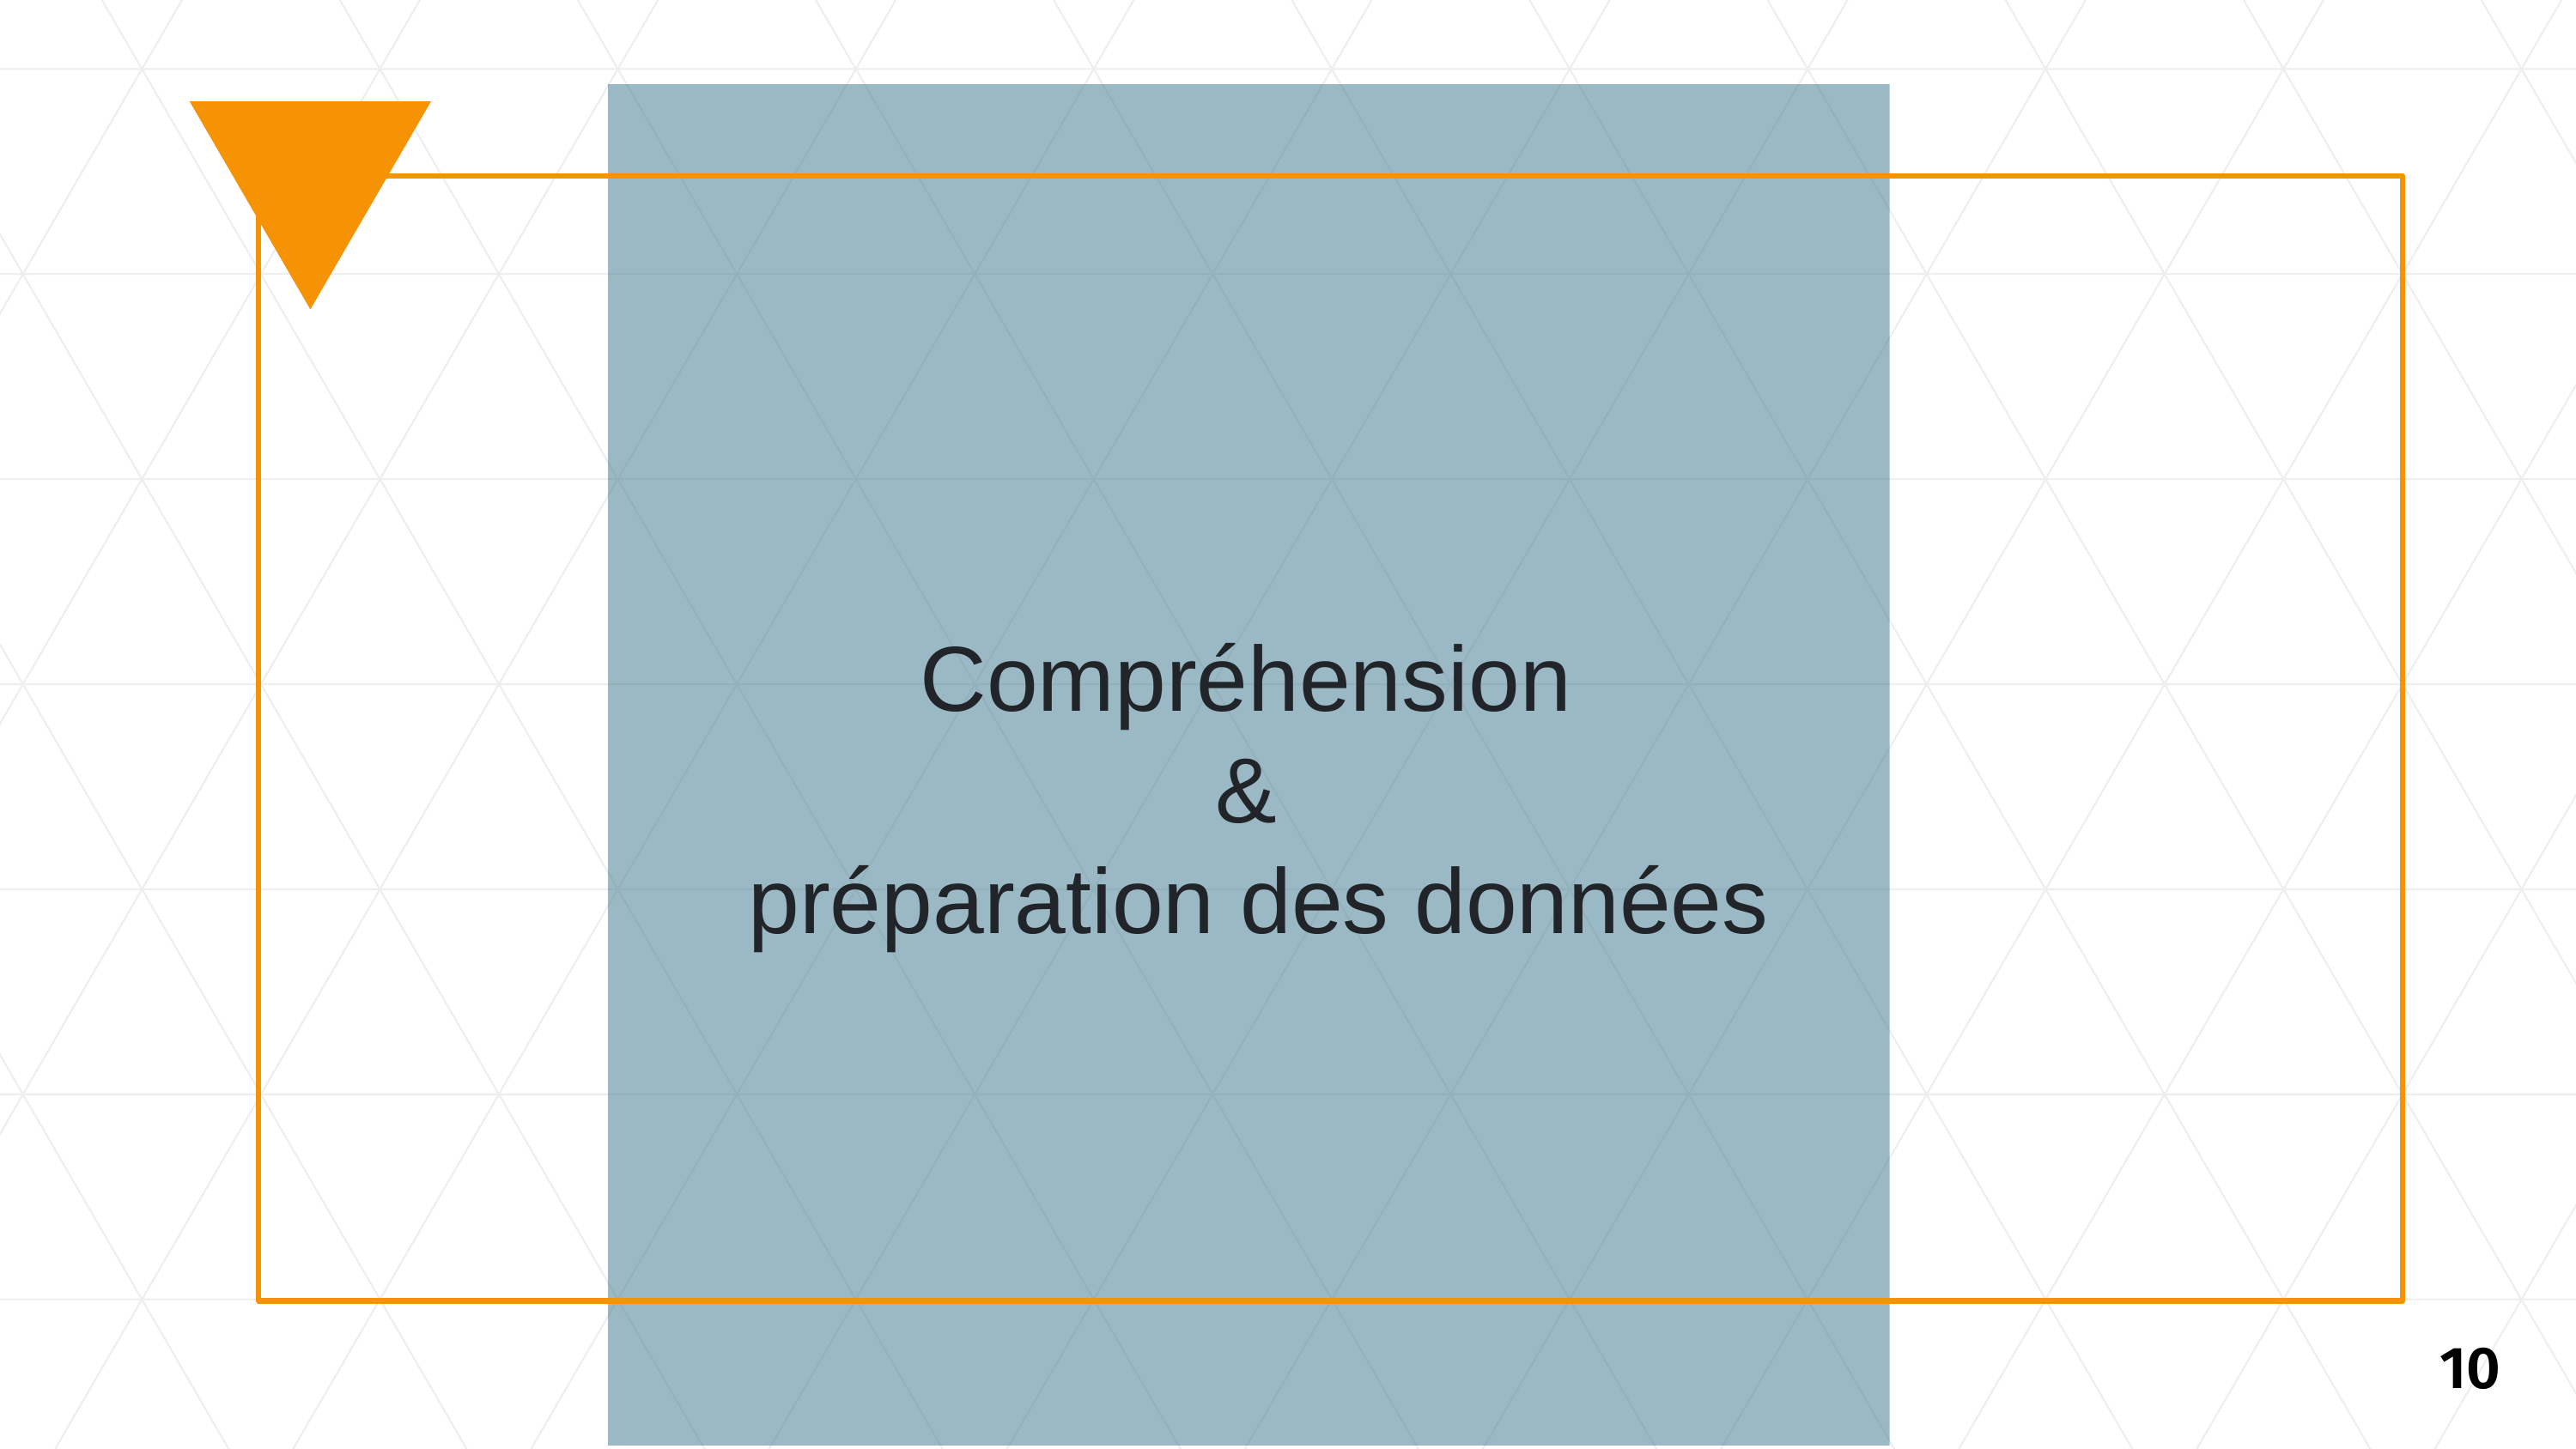

# Compréhension & préparation des données
10